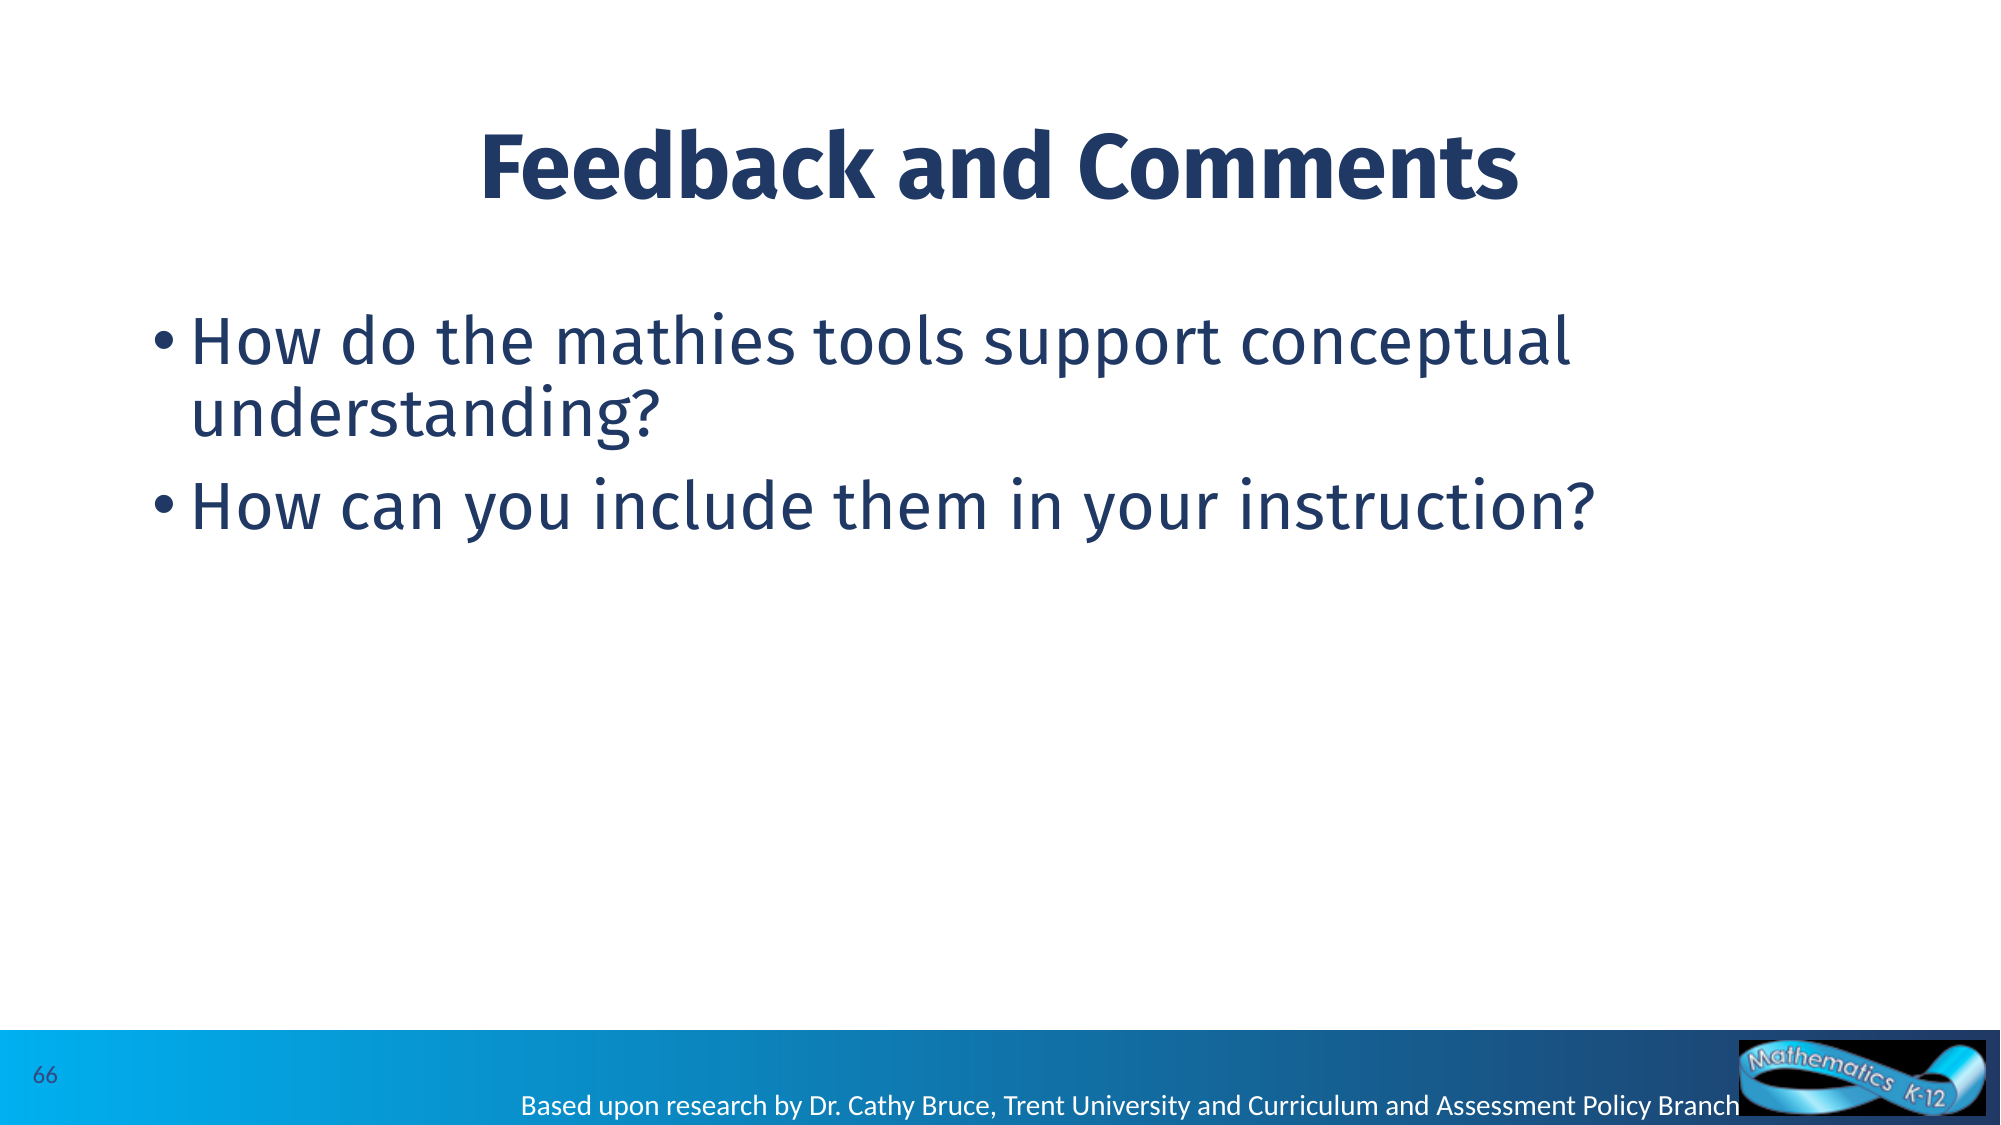

# Feedback and Comments
How do the mathies tools support conceptual understanding?
How can you include them in your instruction?
66